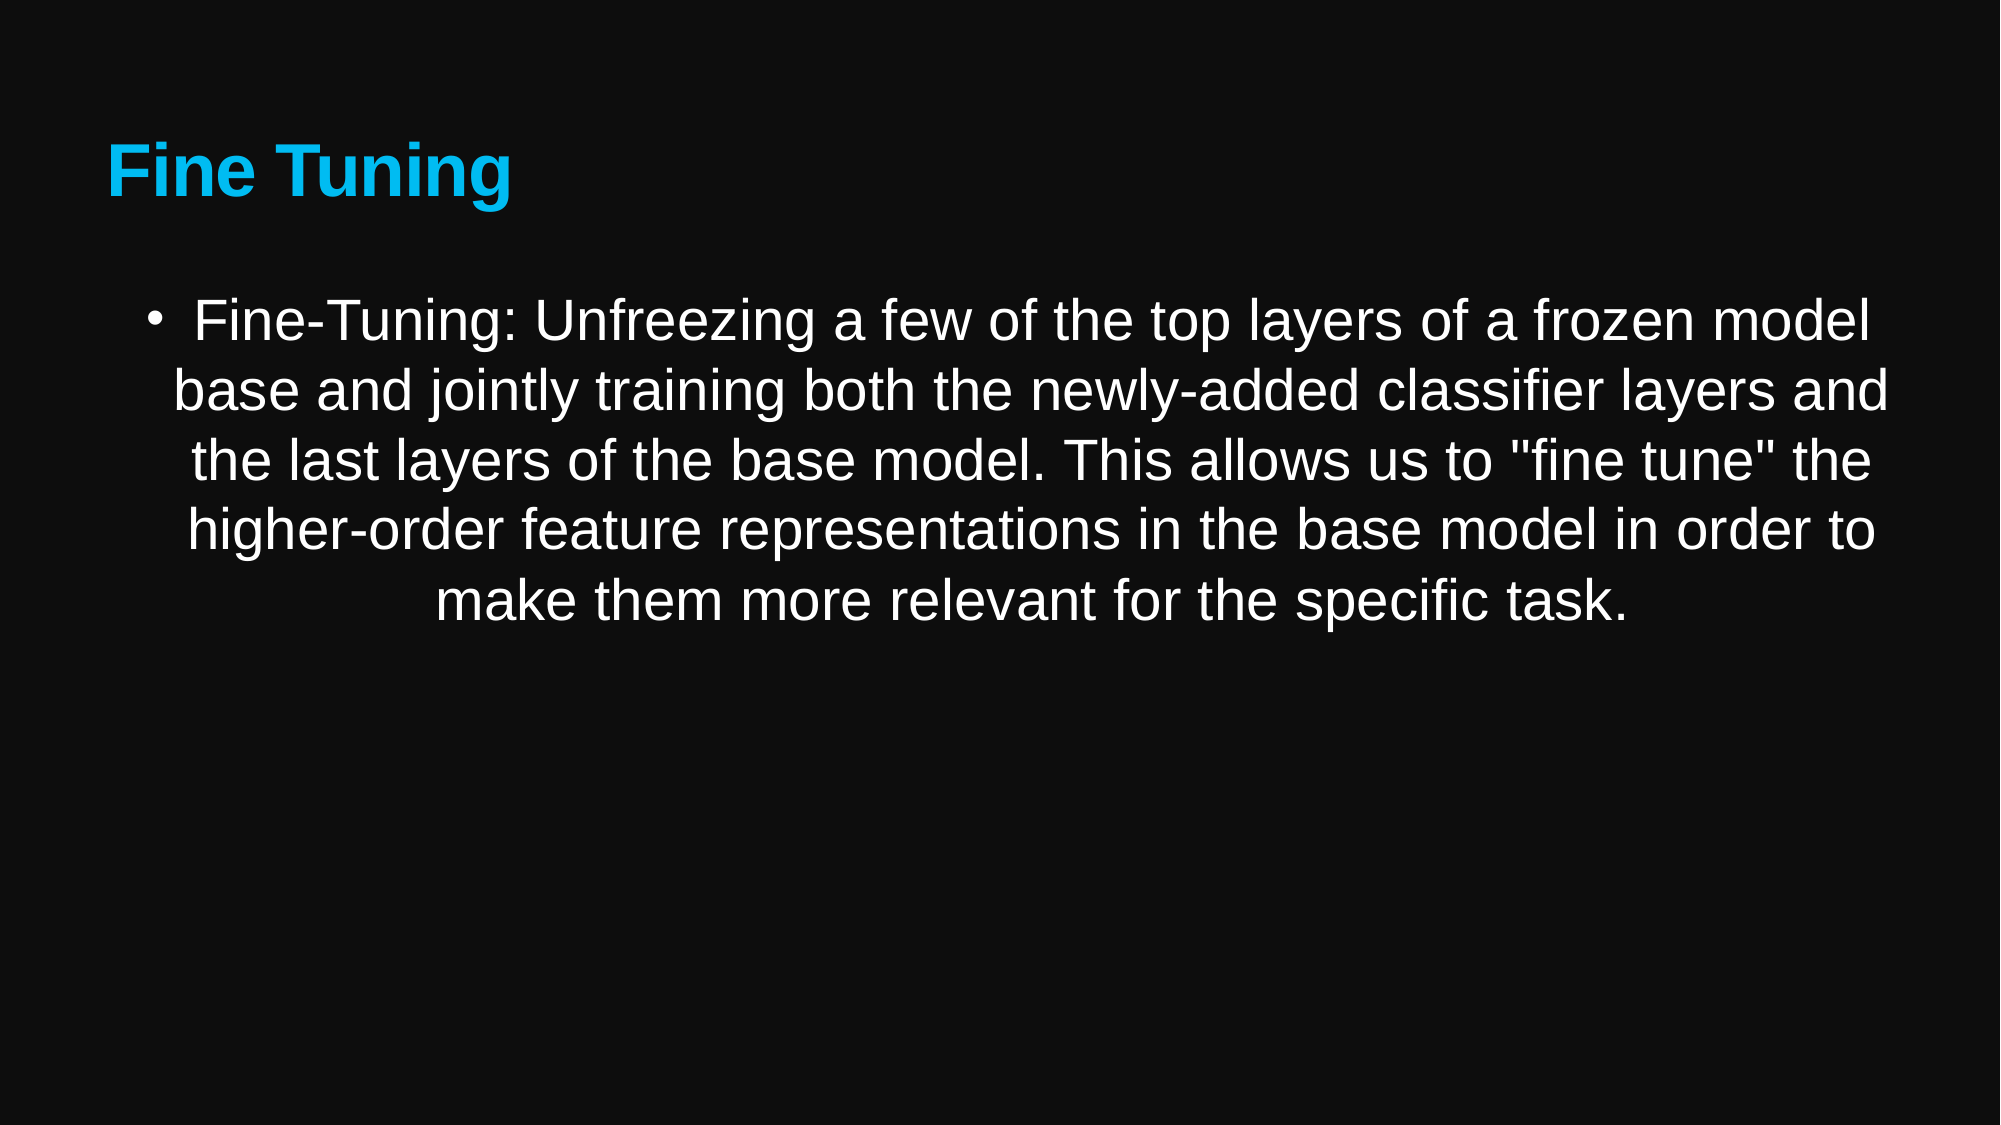

# Fine Tuning
Fine-Tuning: Unfreezing a few of the top layers of a frozen model base and jointly training both the newly-added classifier layers and the last layers of the base model. This allows us to "fine tune" the higher-order feature representations in the base model in order to make them more relevant for the specific task.